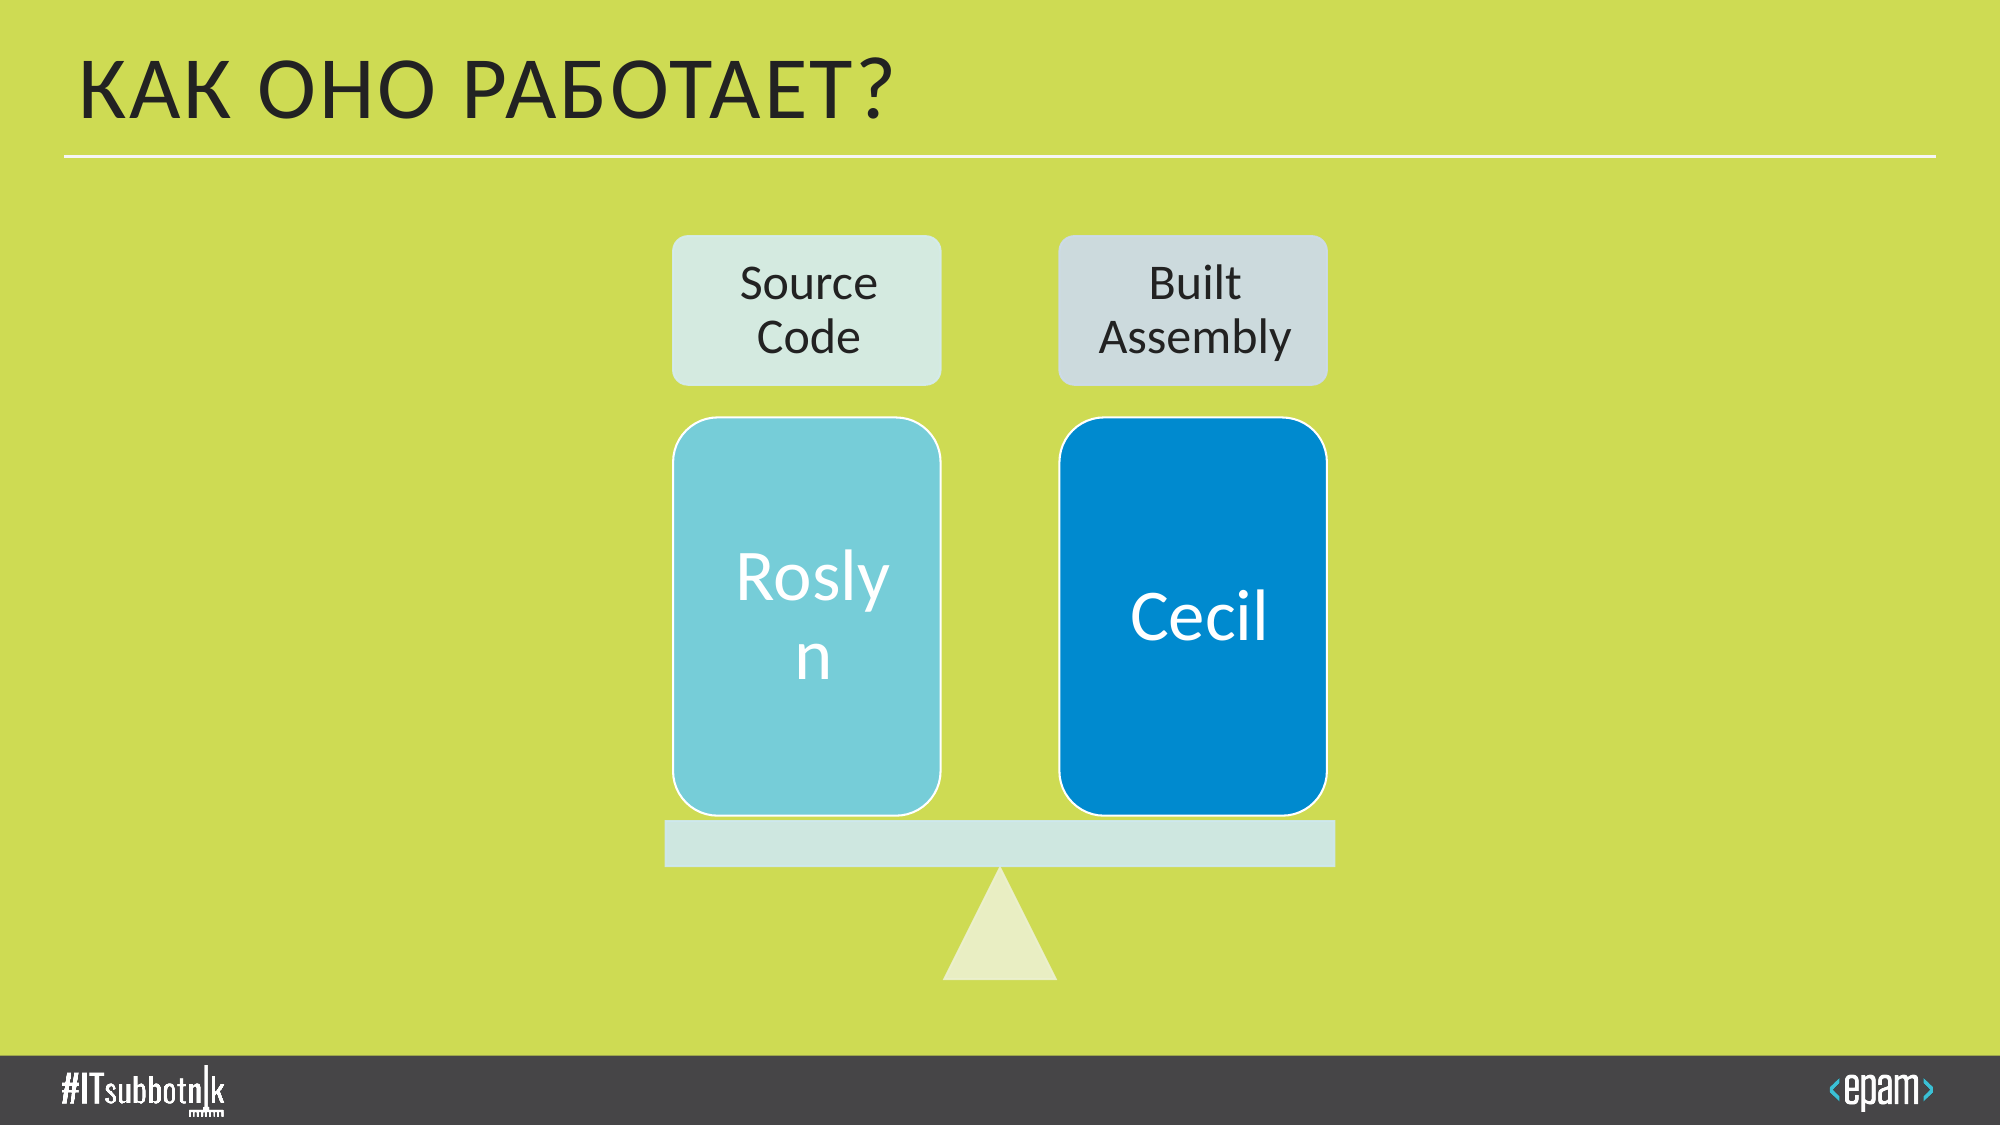

# Как оно работает?
Source Code
Built Assembly
Roslyn
Cecil